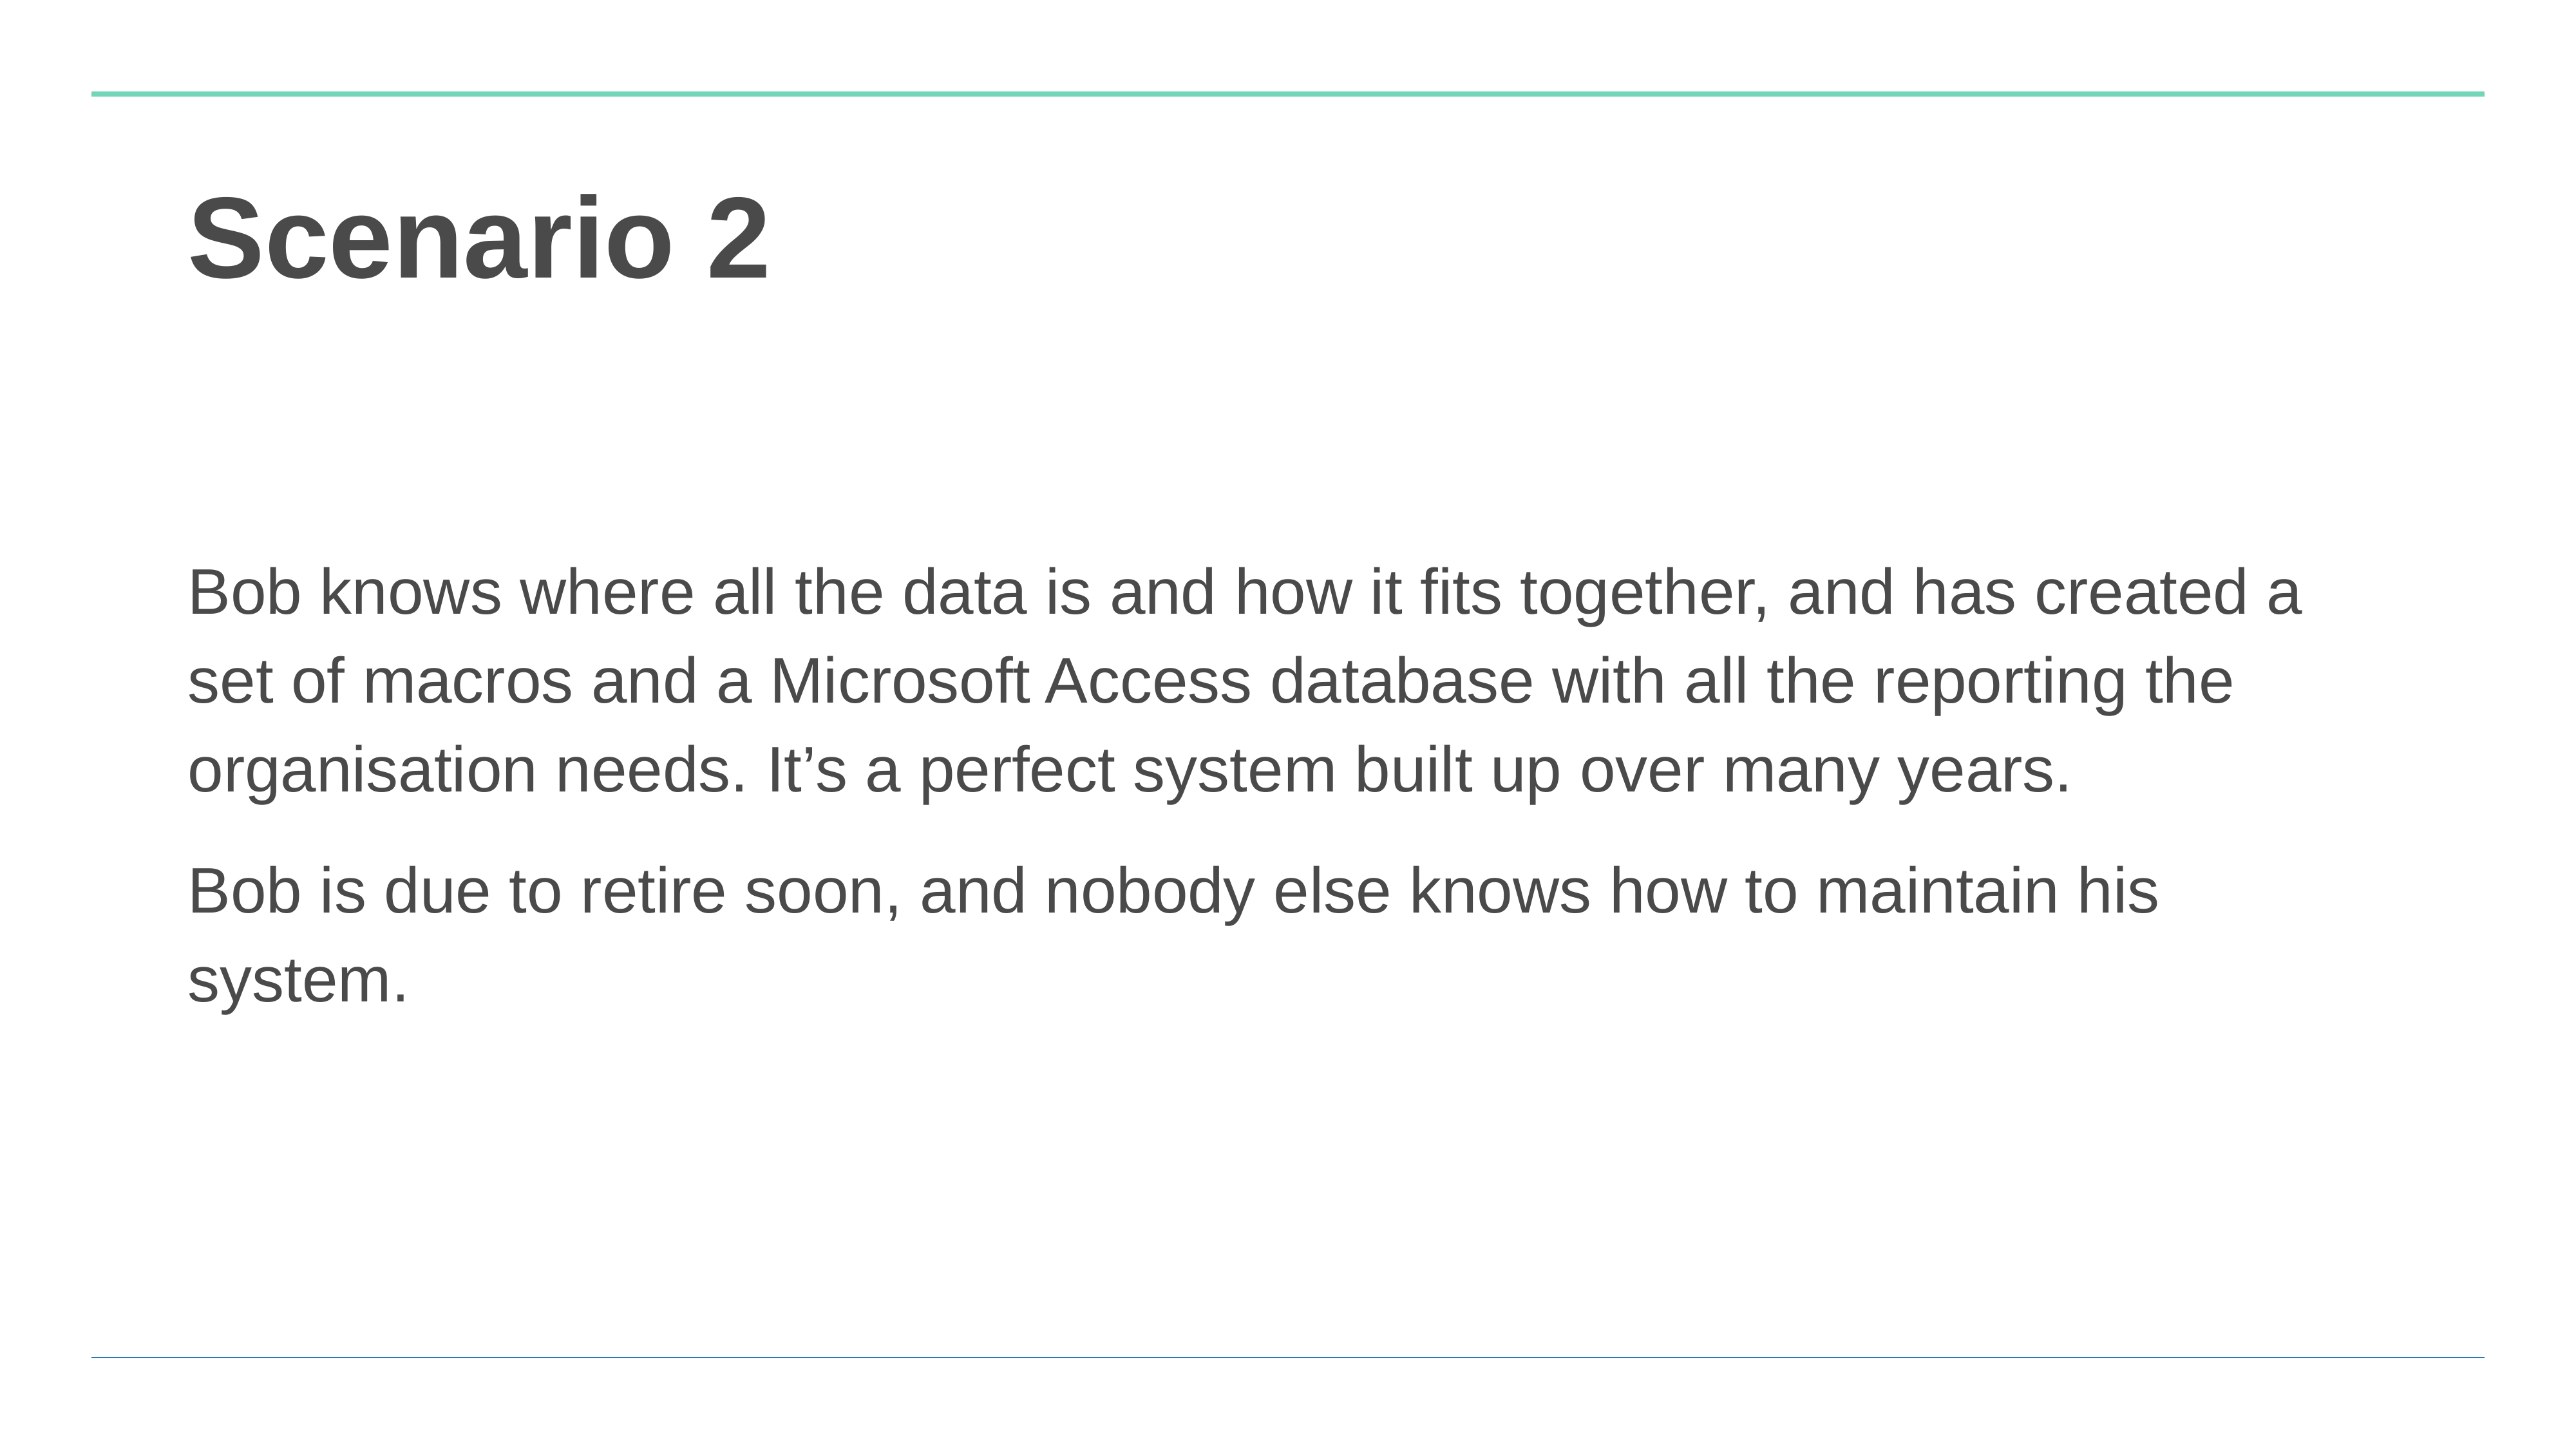

# Scenario 2
Bob knows where all the data is and how it fits together, and has created a set of macros and a Microsoft Access database with all the reporting the organisation needs. It’s a perfect system built up over many years.
Bob is due to retire soon, and nobody else knows how to maintain his system.